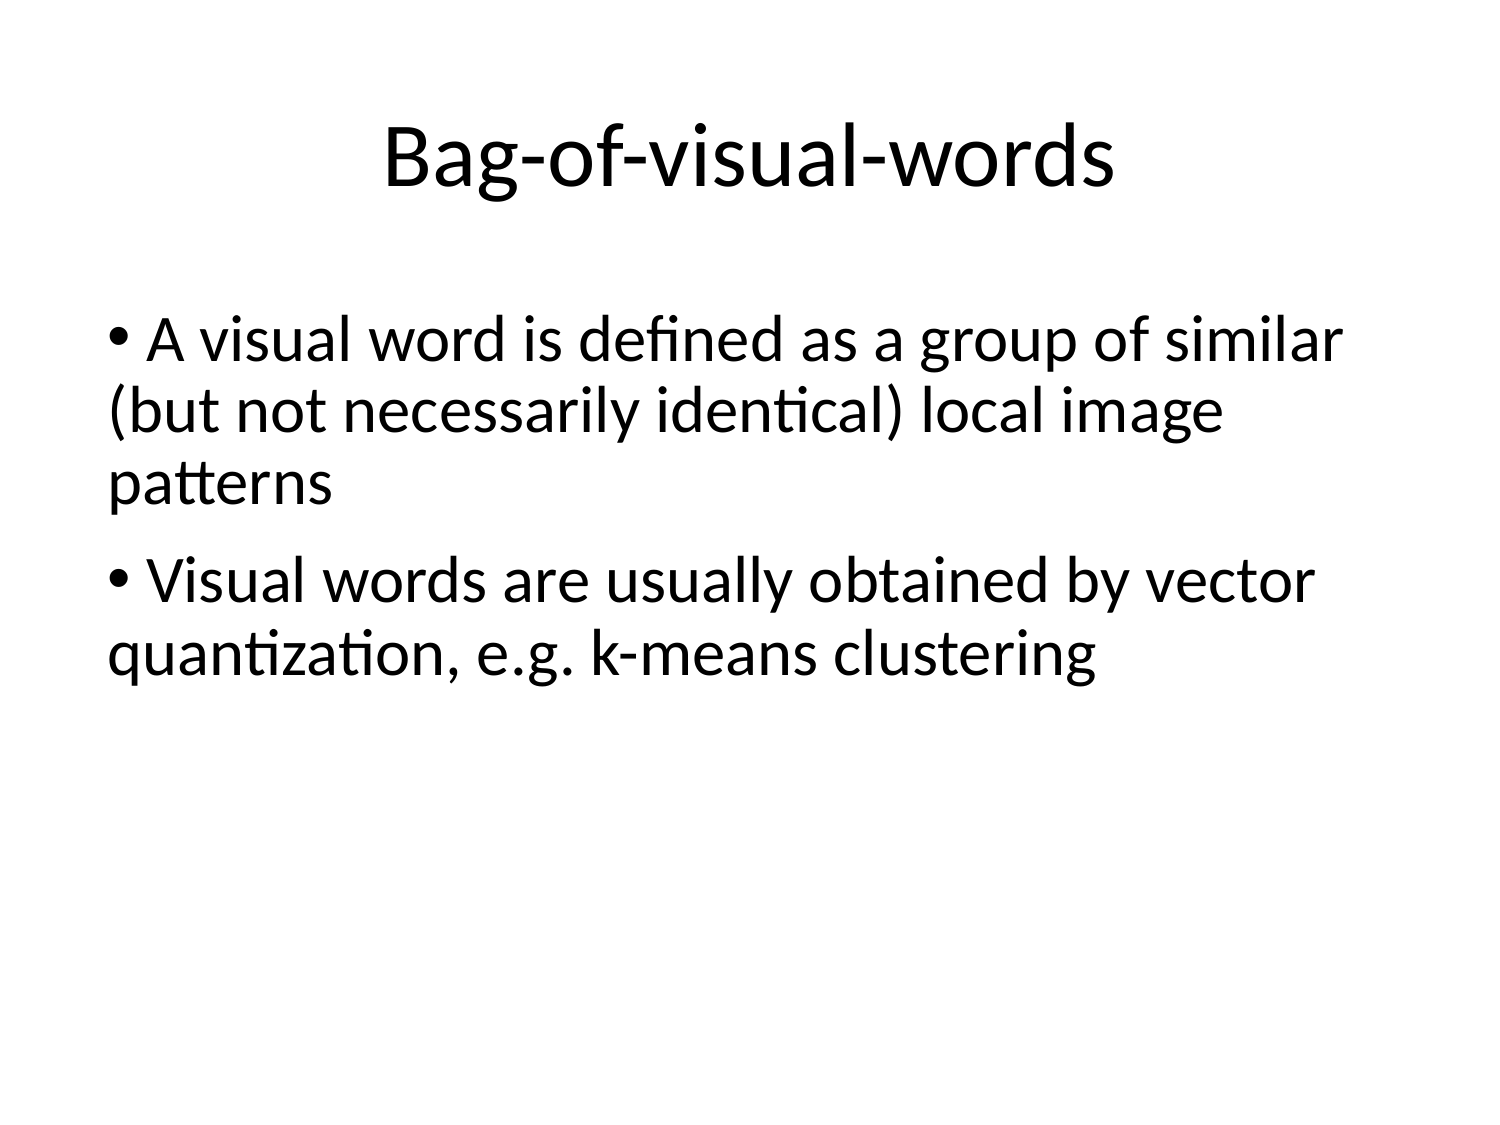

Bag-of-visual-words
 A visual word is defined as a group of similar (but not necessarily identical) local image patterns
 Visual words are usually obtained by vector quantization, e.g. k-means clustering